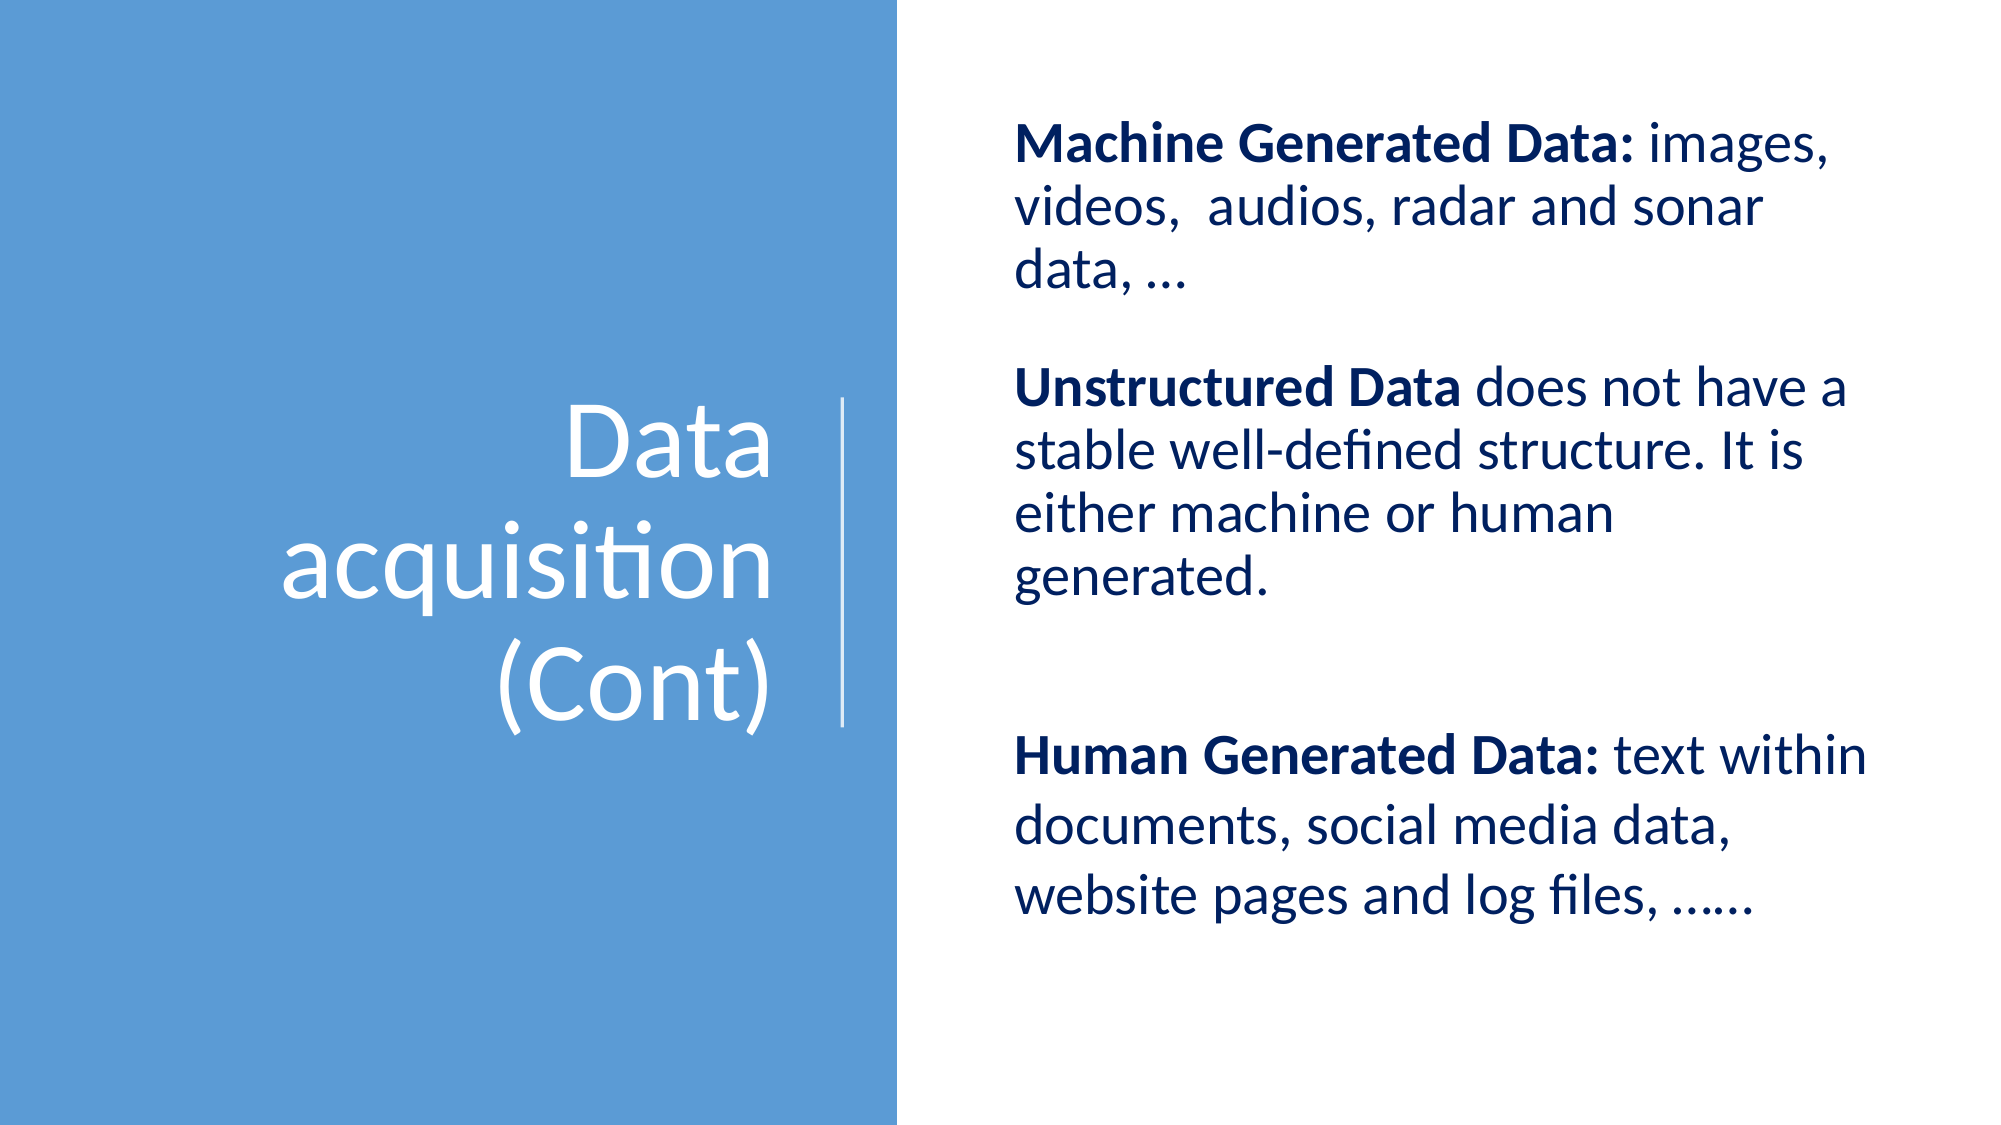

Machine Generated Data: images, videos,  audios, radar and sonar data, …
Data acquisition (Cont)
Unstructured Data does not have a stable well-defined structure. It is either machine or human generated.
Human Generated Data: text within documents, social media data, website pages and log files, ……